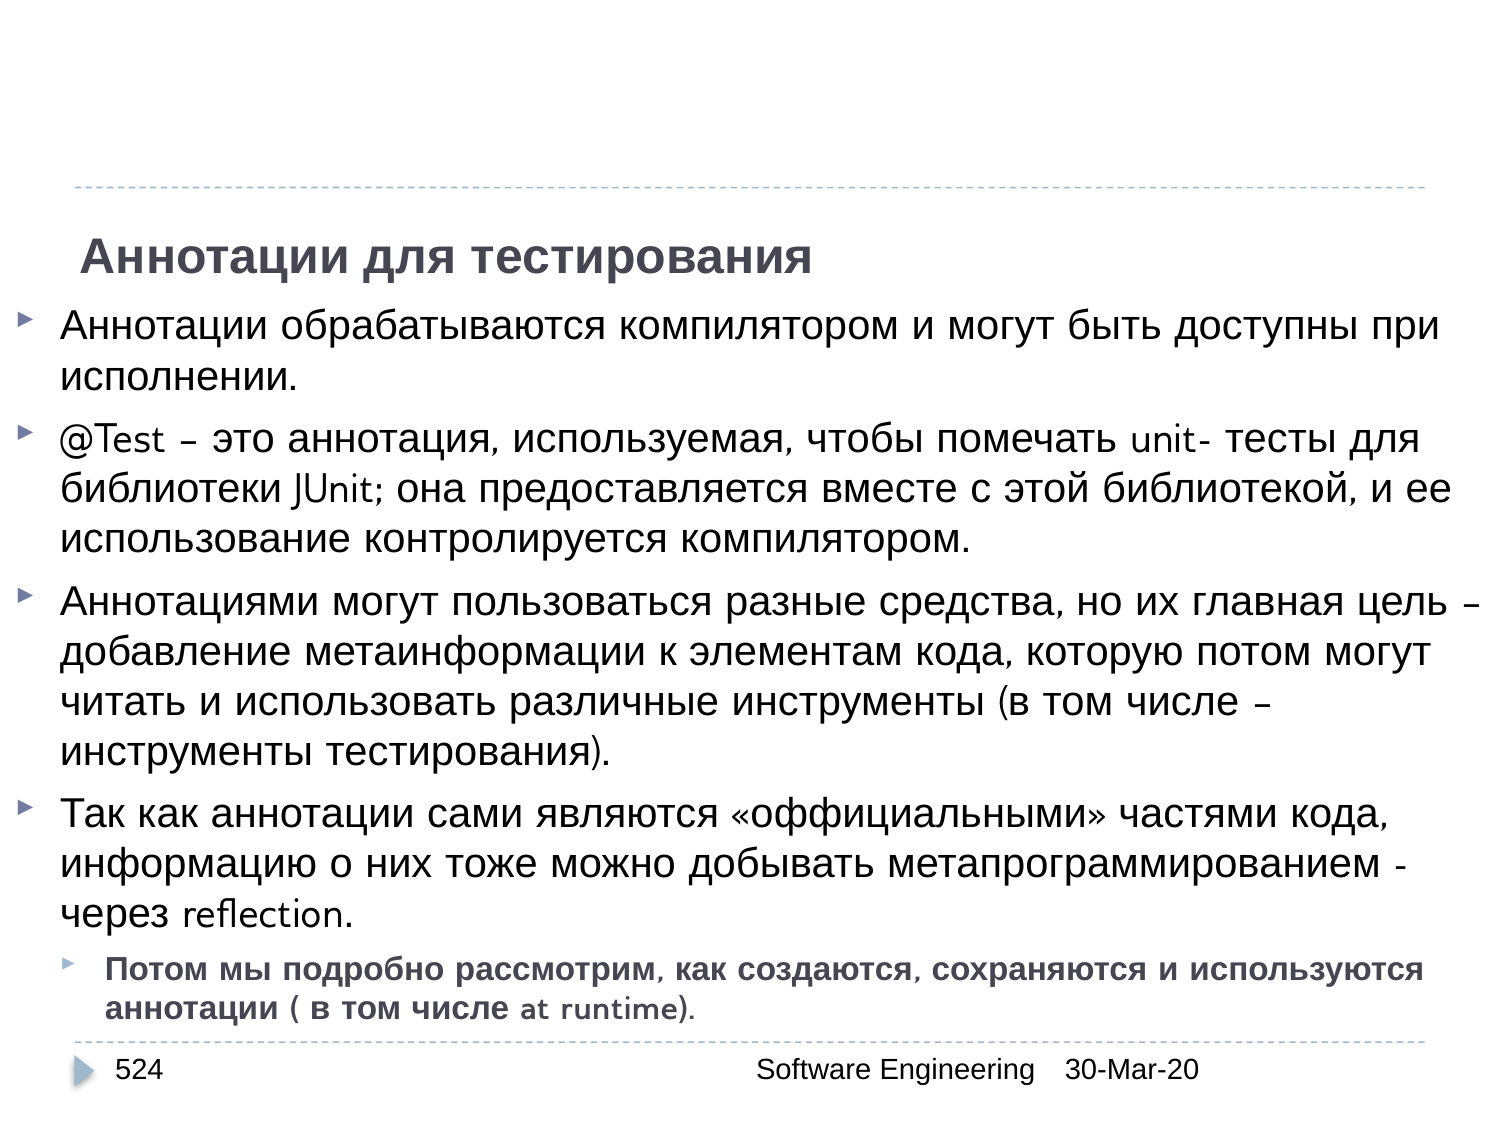

# Аннотации для тестирования
Аннотации обрабатываются компилятором и могут быть доступны при исполнении.
@Test – это аннотация, используемая, чтобы помечать unit- тесты для библиотеки JUnit; она предоставляется вместе с этой библиотекой, и ее использование контролируется компилятором.
Аннотациями могут пользоваться разные средства, но их главная цель – добавление метаинформации к элементам кода, которую потом могут читать и использовать различные инструменты (в том числе – инструменты тестирования).
Так как аннотации сами являются «оффициальными» частями кода, информацию о них тоже можно добывать метапрограммированием - через reflection.
Потом мы подробно рассмотрим, как создаются, сохраняются и используются аннотации ( в том числе at runtime).
524
Software Engineering
30-Mar-20